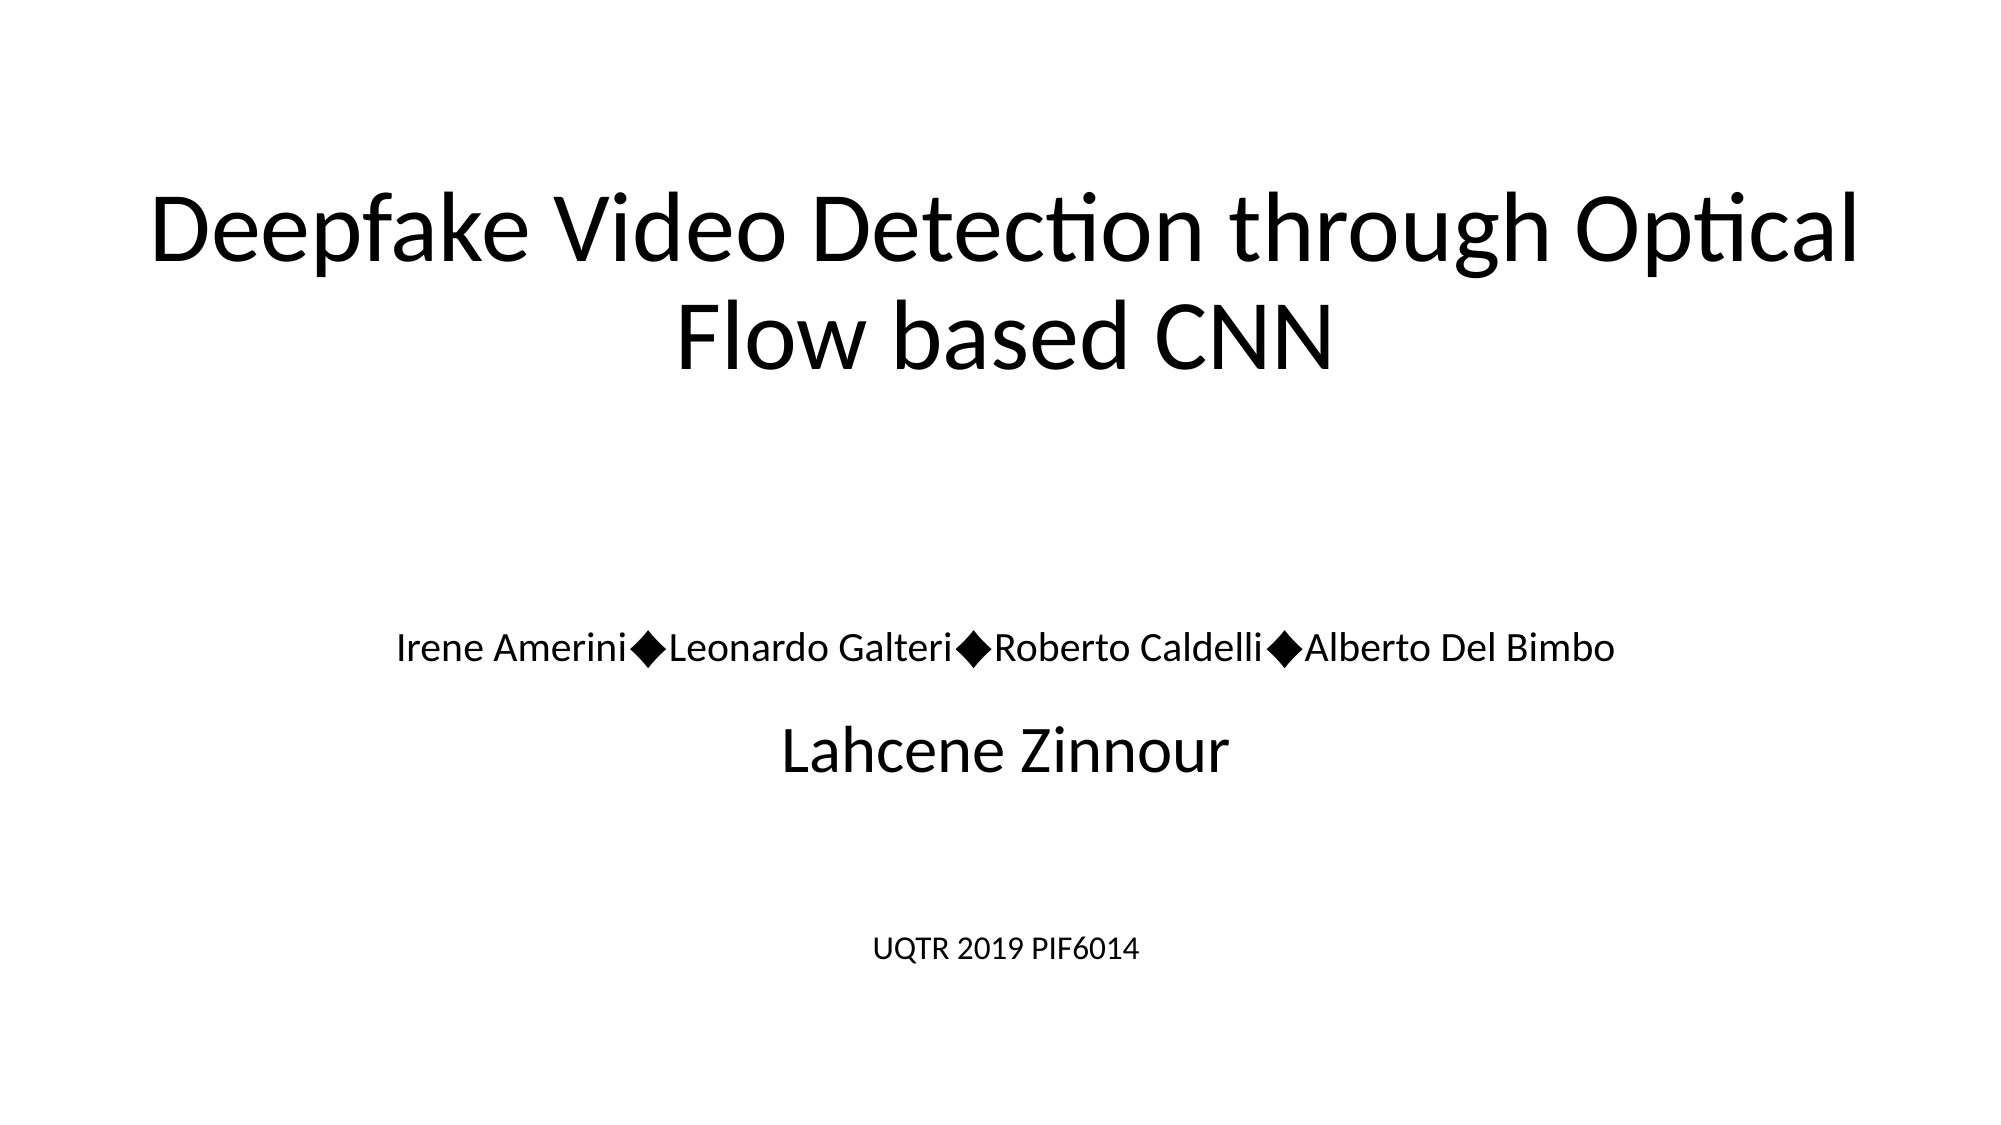

# Deepfake Video Detection through Optical Flow based CNN Irene Amerini♦Leonardo Galteri♦Roberto Caldelli♦Alberto Del Bimbo Lahcene Zinnour UQTR 2019 PIF6014